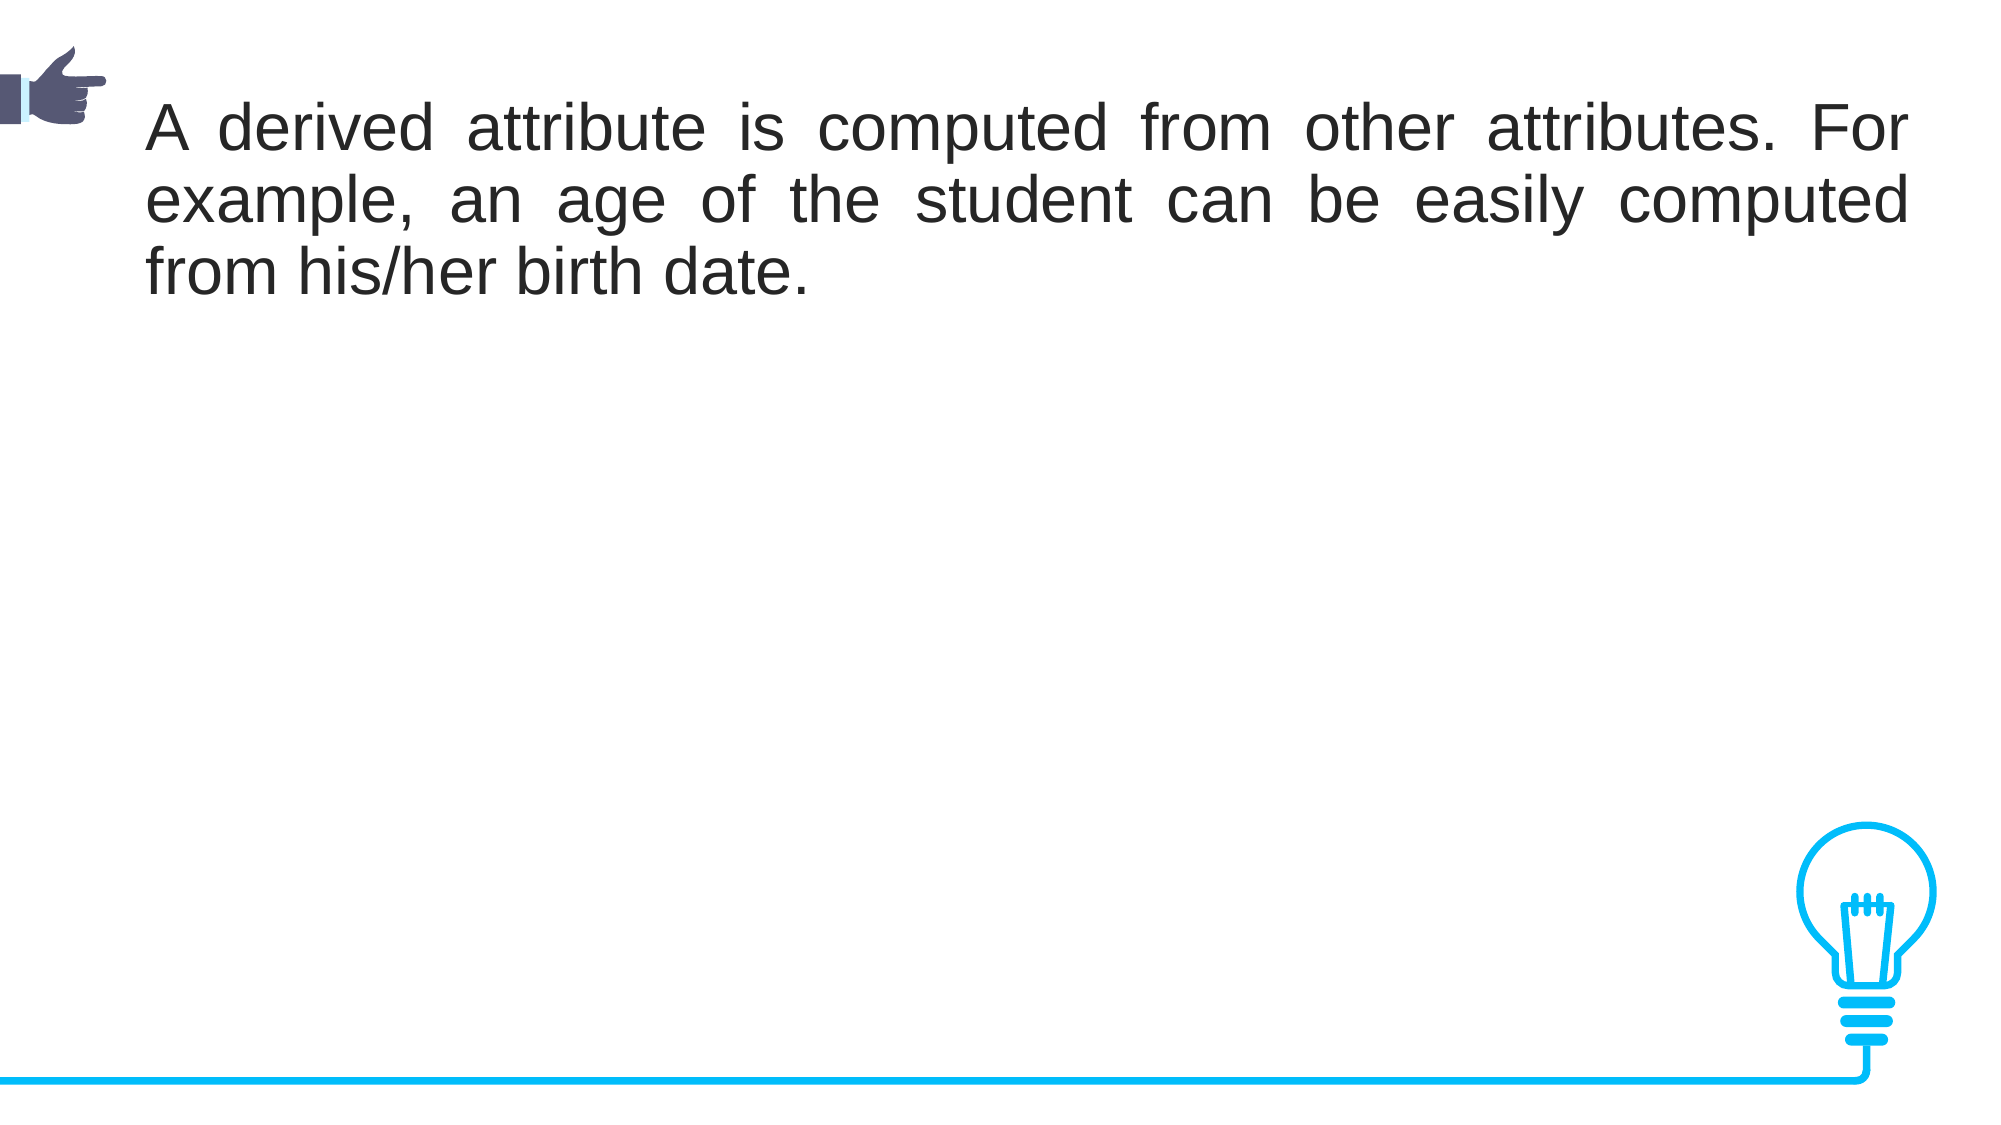

A derived attribute is computed from other attributes. For example, an age of the student can be easily computed from his/her birth date.